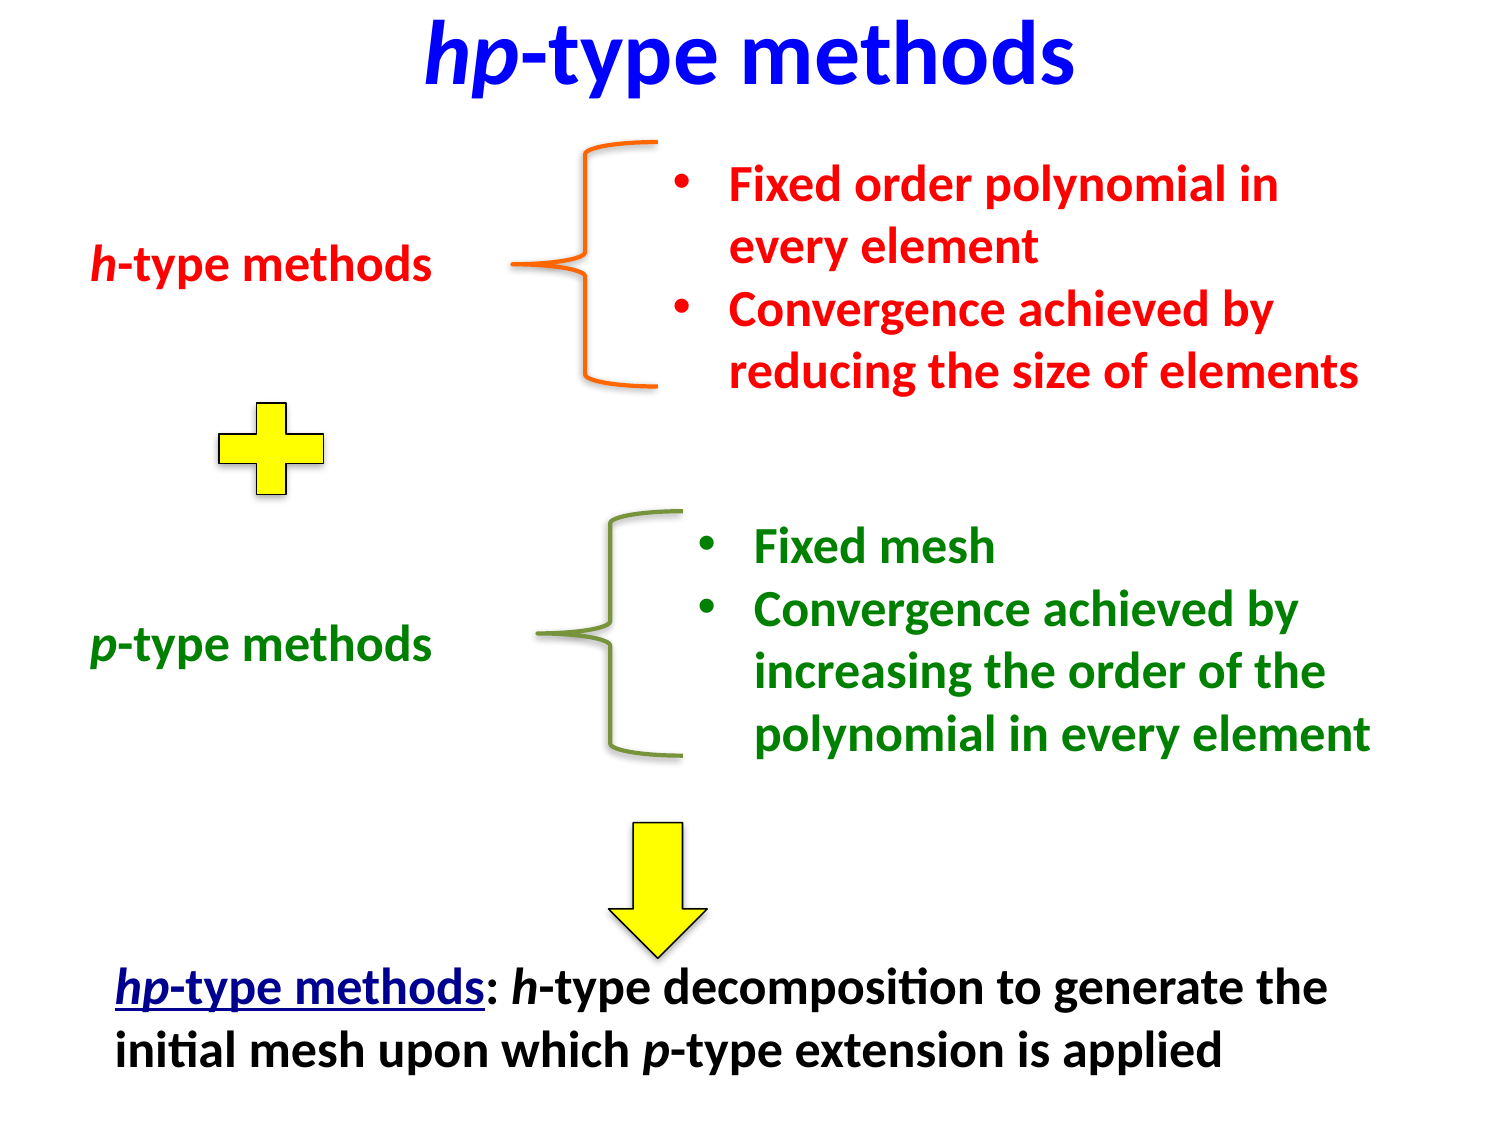

# hp-type methods

Fixed order polynomial in every element
Convergence achieved by reducing the size of elements
h-type methods

Fixed mesh
Convergence achieved by increasing the order of the polynomial in every element

p-type methods

hp-type methods: h-type decomposition to generate the initial mesh upon which p-type extension is applied